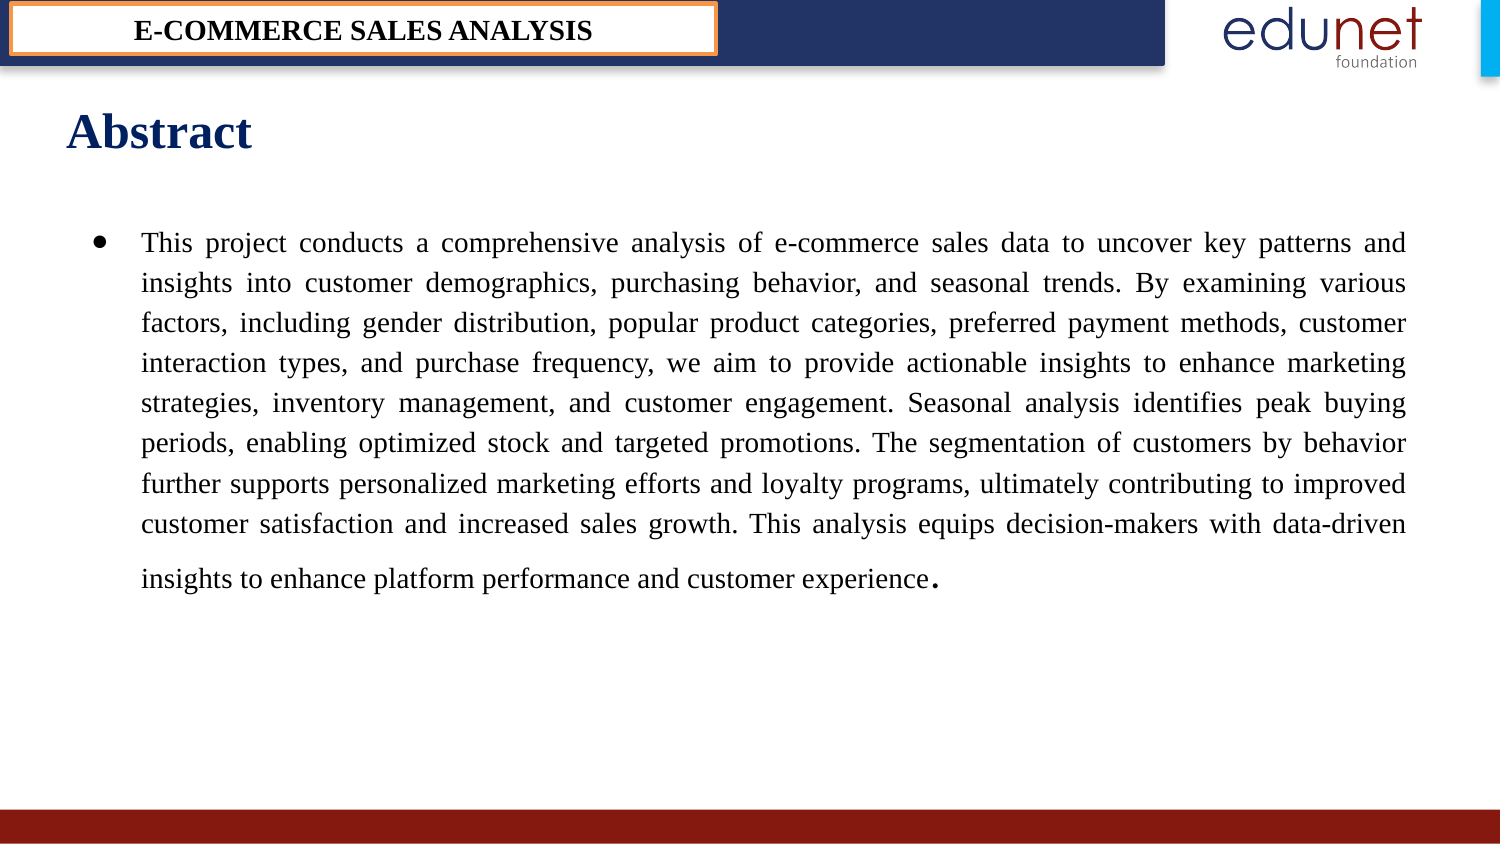

E-COMMERCE SALES ANALYSIS
# Abstract
This project conducts a comprehensive analysis of e-commerce sales data to uncover key patterns and insights into customer demographics, purchasing behavior, and seasonal trends. By examining various factors, including gender distribution, popular product categories, preferred payment methods, customer interaction types, and purchase frequency, we aim to provide actionable insights to enhance marketing strategies, inventory management, and customer engagement. Seasonal analysis identifies peak buying periods, enabling optimized stock and targeted promotions. The segmentation of customers by behavior further supports personalized marketing efforts and loyalty programs, ultimately contributing to improved customer satisfaction and increased sales growth. This analysis equips decision-makers with data-driven insights to enhance platform performance and customer experience.